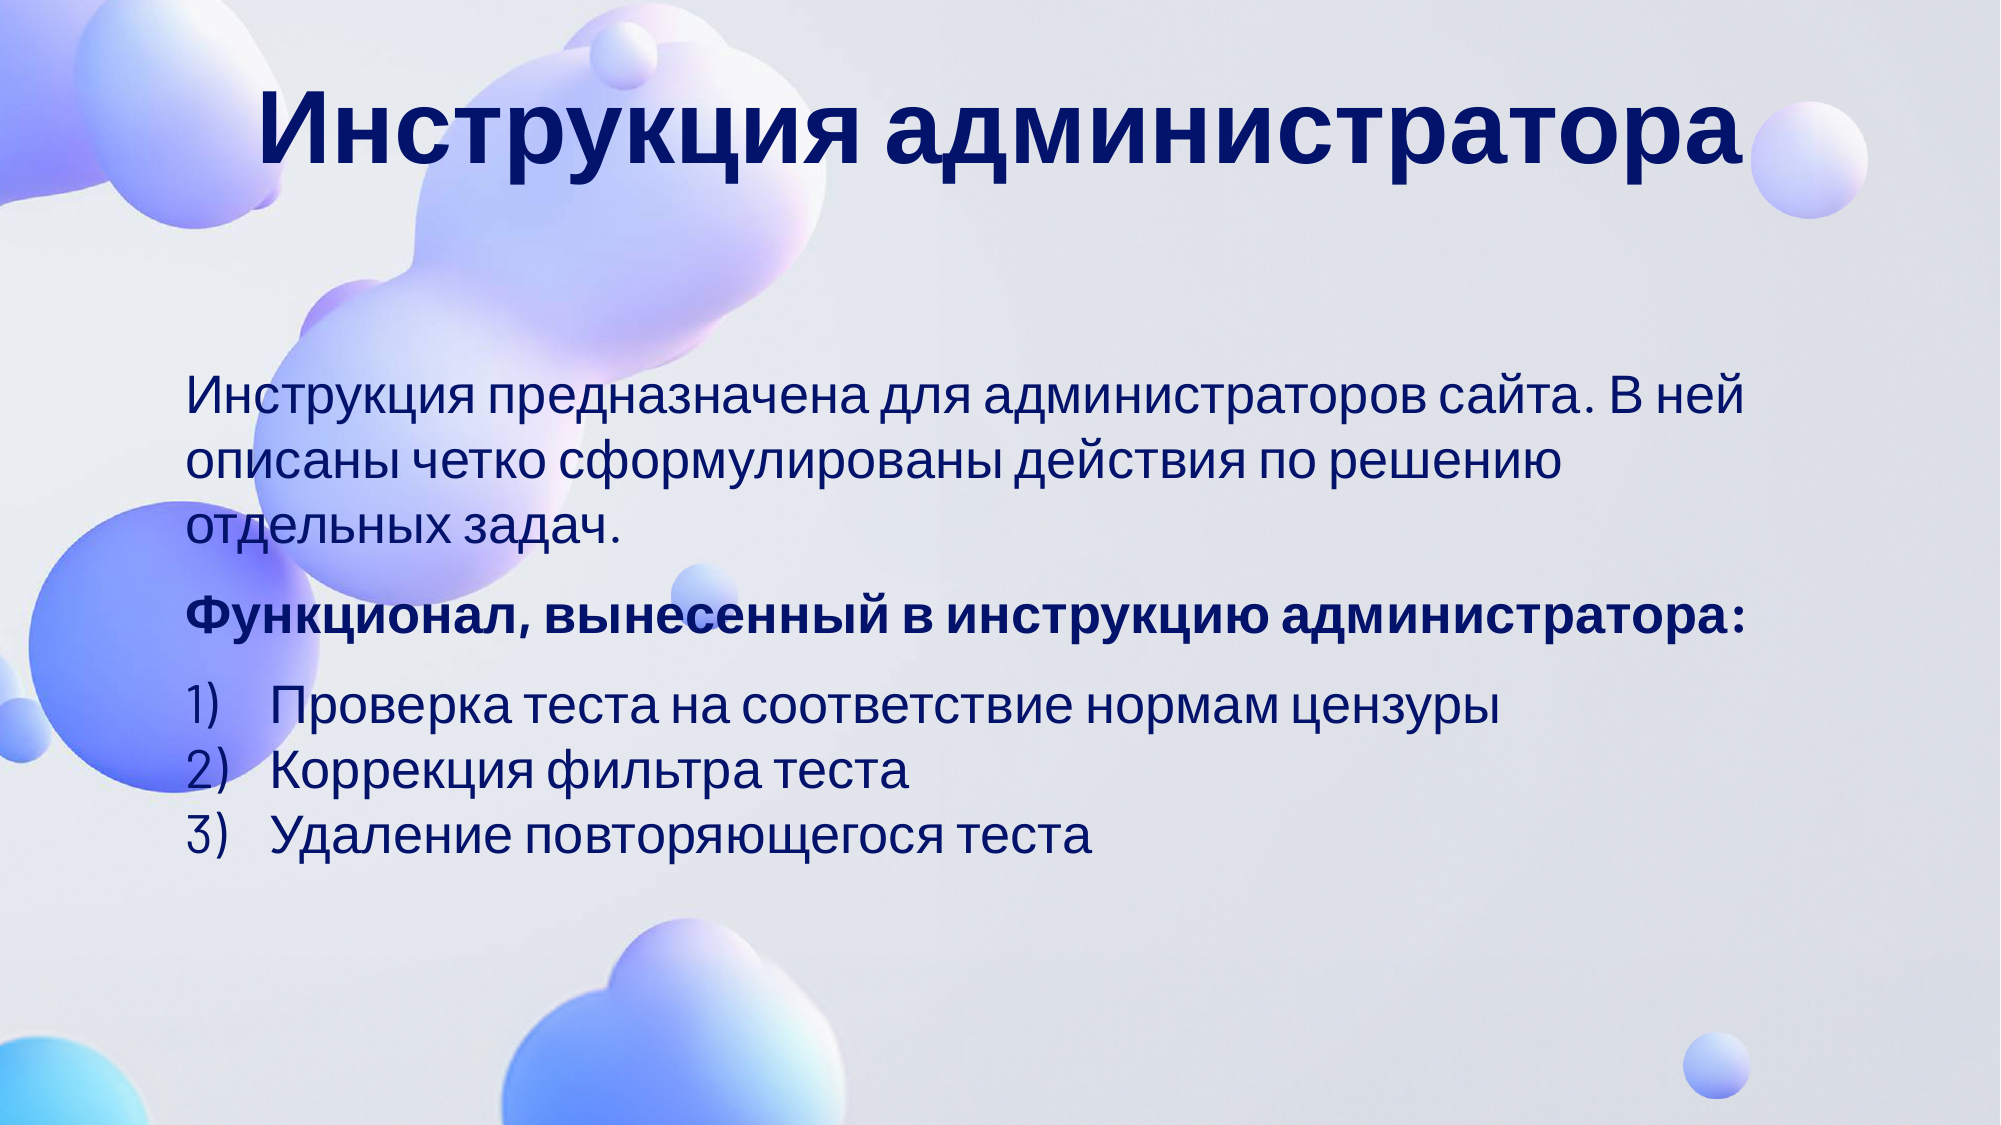

Инструкция администратора
Инструкция предназначена для администраторов сайта. В ней описаны четко сформулированы действия по решению отдельных задач.
Функционал, вынесенный в инструкцию администратора:
Проверка теста на соответствие нормам цензуры
Коррекция фильтра теста
Удаление повторяющегося теста